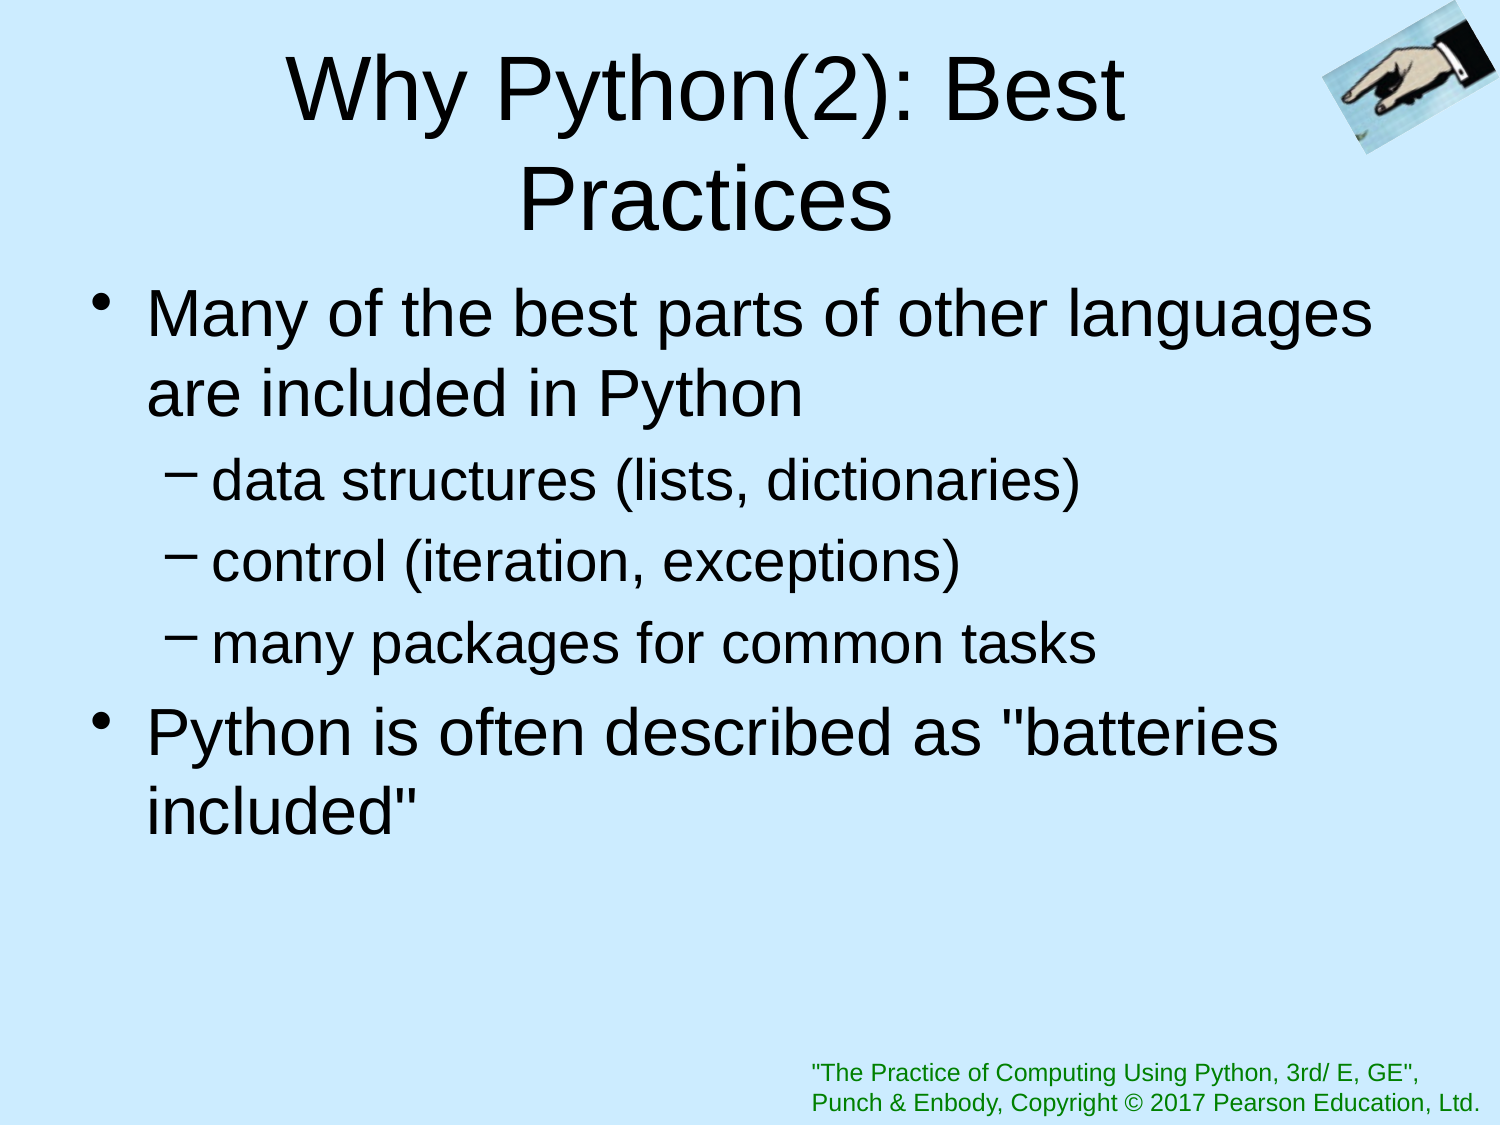

# Why Python(2): Best Practices
Many of the best parts of other languages are included in Python
data structures (lists, dictionaries)
control (iteration, exceptions)
many packages for common tasks
Python is often described as "batteries included"